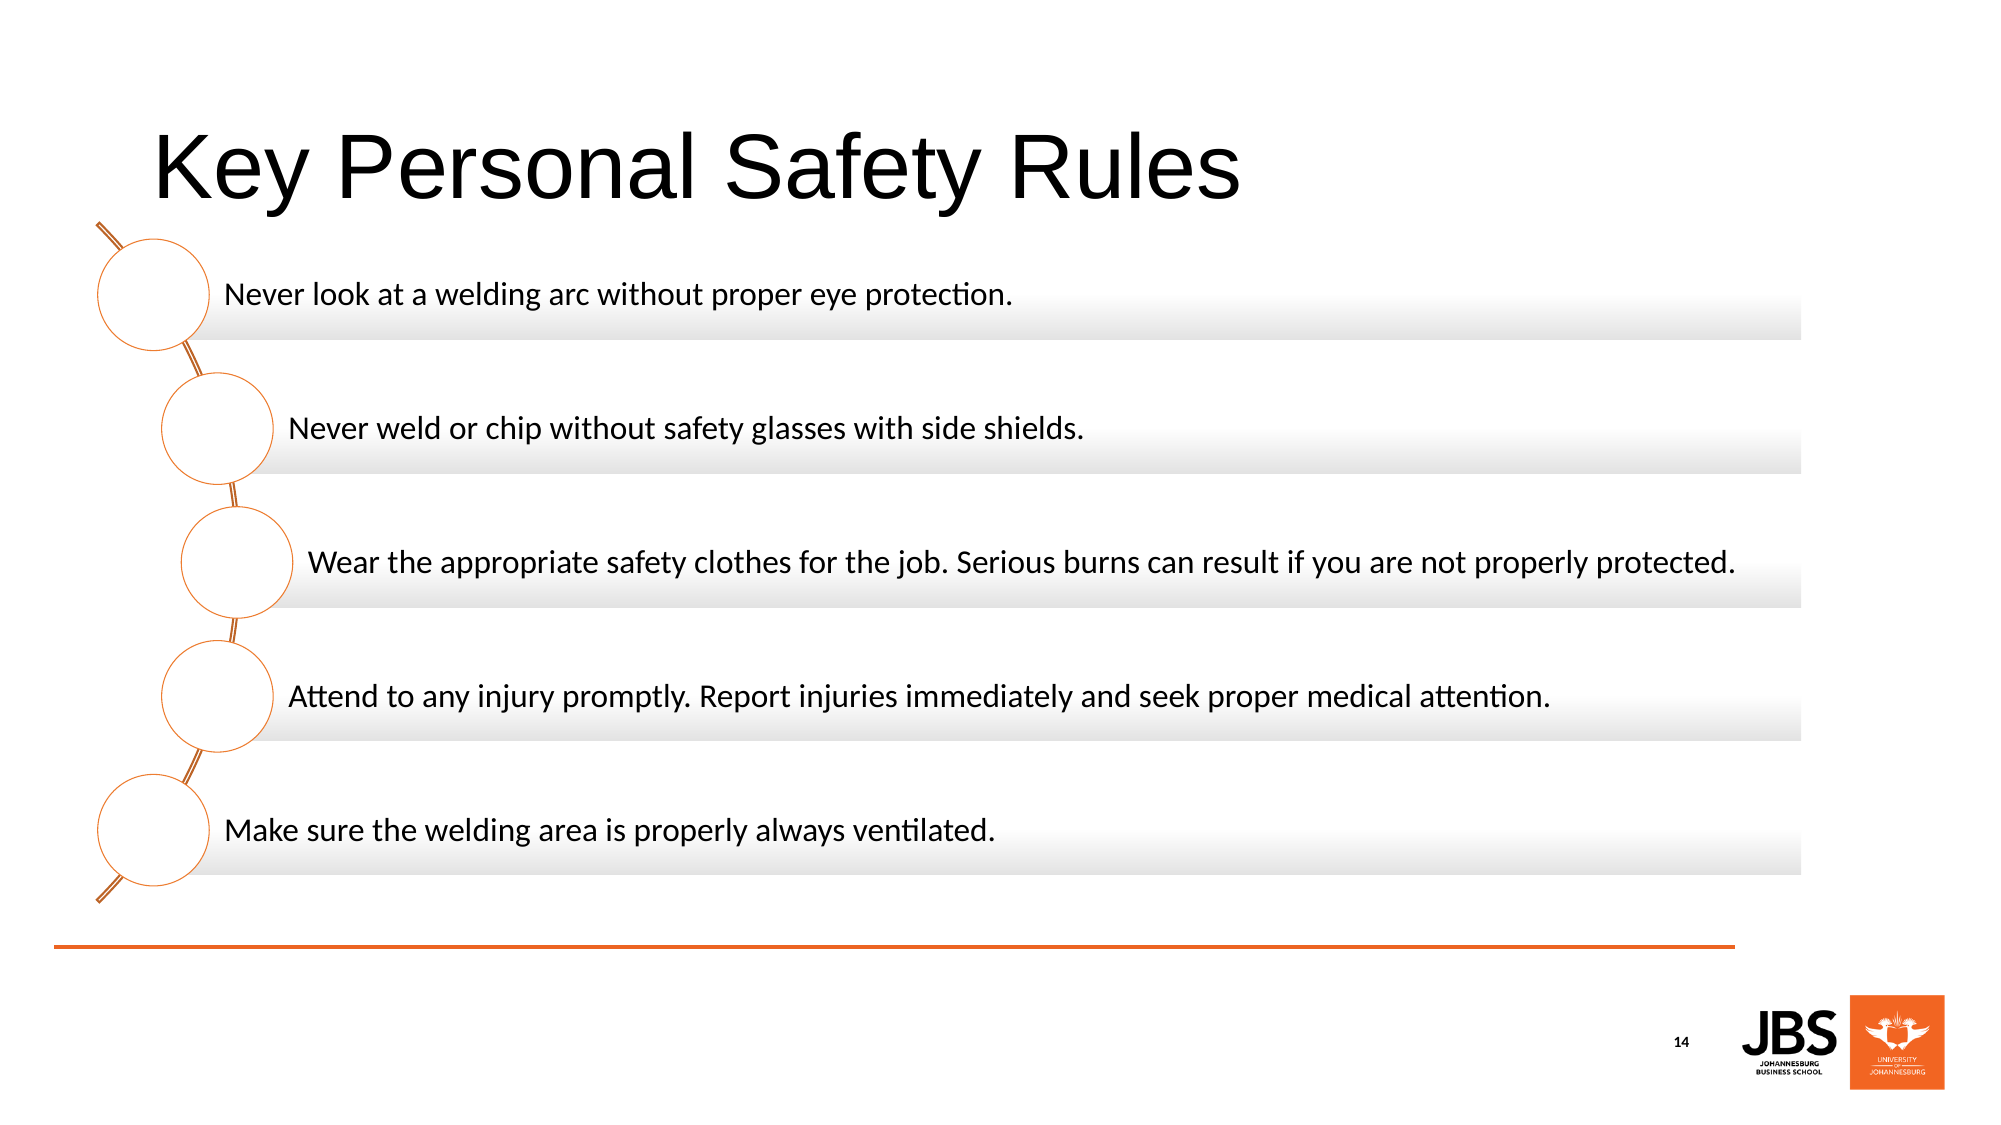

# Key Personal Safety Rules
Never look at a welding arc without proper eye protection.
Never weld or chip without safety glasses with side shields.
Wear the appropriate safety clothes for the job. Serious burns can result if you are not properly protected.
Attend to any injury promptly. Report injuries immediately and seek proper medical attention.
Make sure the welding area is properly always ventilated.